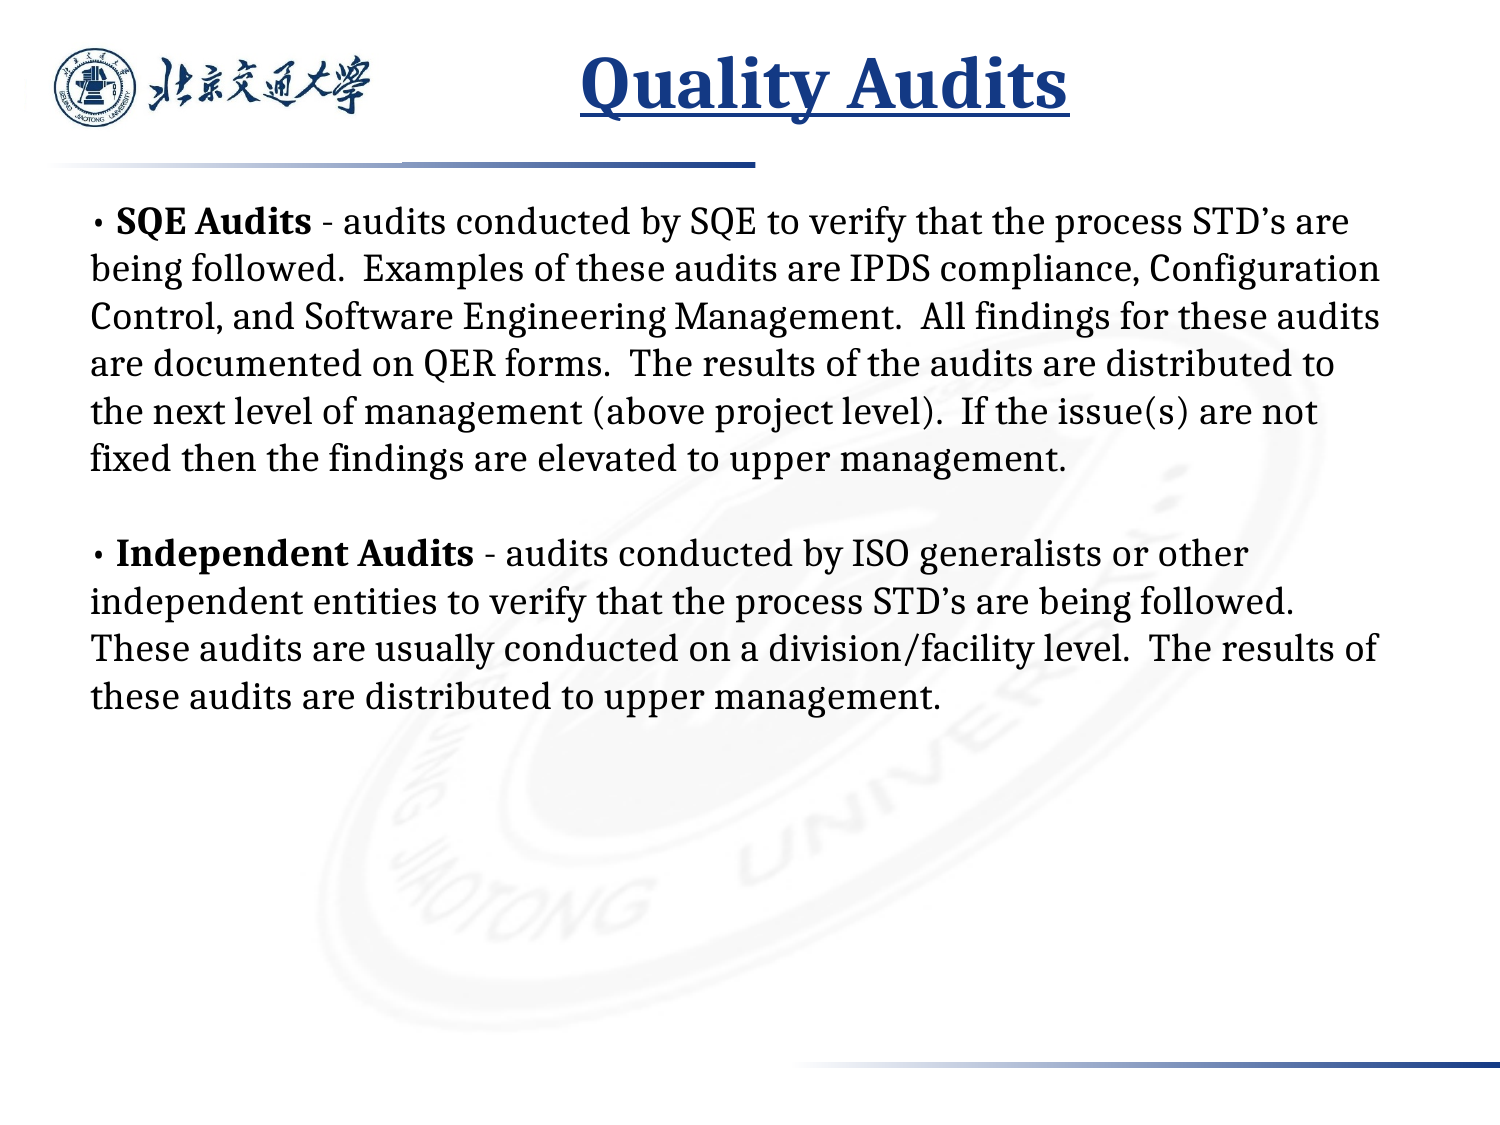

# Quality Audits
• SQE Audits - audits conducted by SQE to verify that the process STD’s are    being followed.  Examples of these audits are IPDS compliance, Configuration Control, and Software Engineering Management.  All findings for these audits are documented on QER forms.  The results of the audits are distributed to the next level of management (above project level).  If the issue(s) are not fixed then the findings are elevated to upper management.

• Independent Audits - audits conducted by ISO generalists or other independent entities to verify that the process STD’s are being followed.  These audits are usually conducted on a division/facility level.  The results of these audits are distributed to upper management.